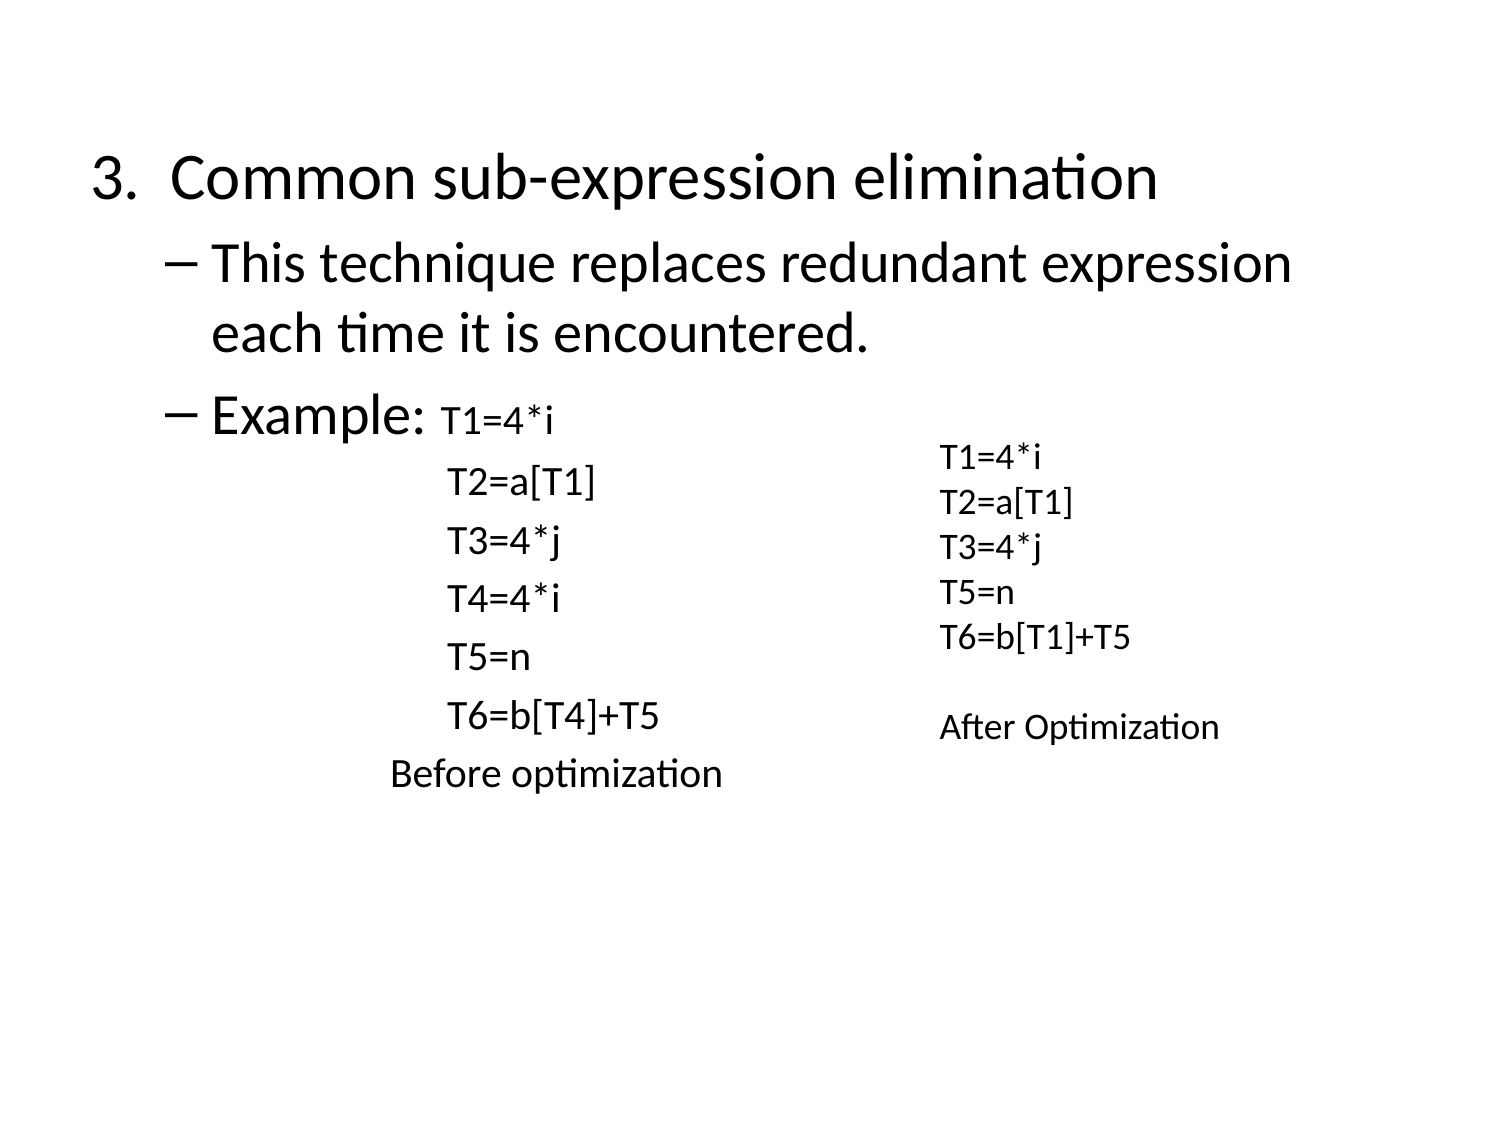

3.  Common sub-expression elimination
This technique replaces redundant expression each time it is encountered.
Example: T1=4*i
      T2=a[T1]
      T3=4*j
      T4=4*i
      T5=n
      T6=b[T4]+T5
Before optimization
T1=4*i
T2=a[T1]
T3=4*j
T5=n
T6=b[T1]+T5

After Optimization